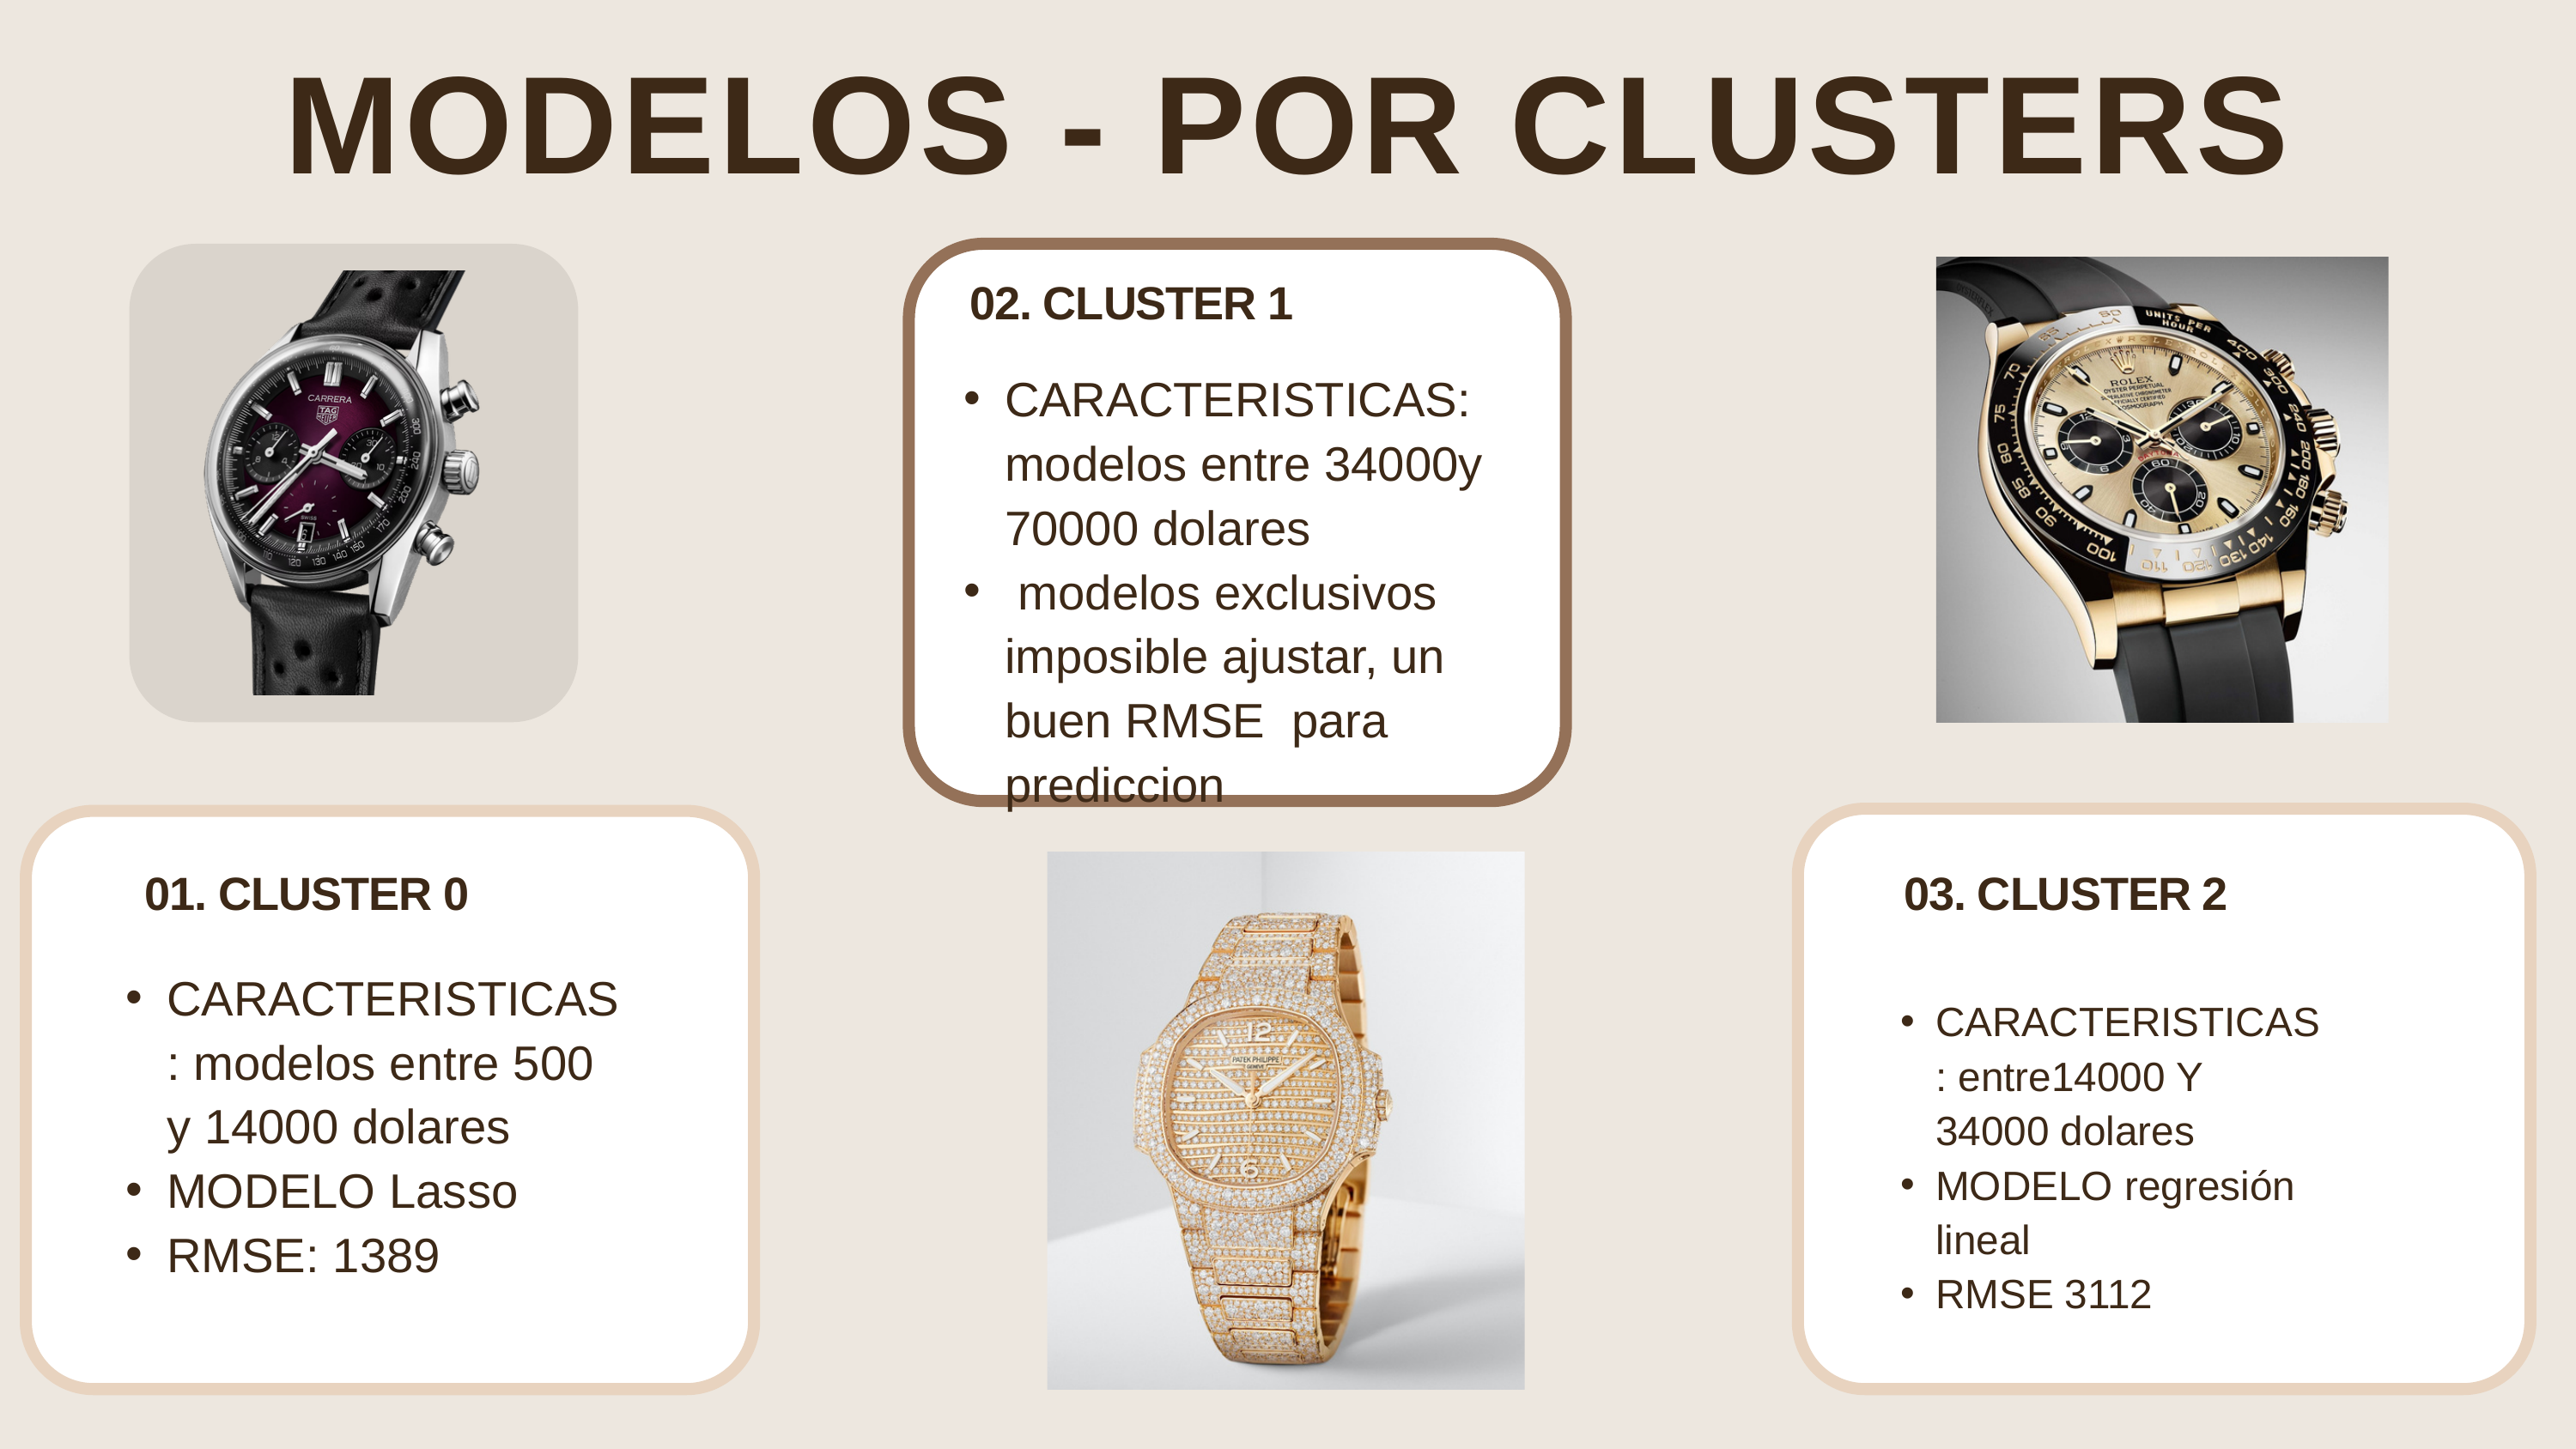

MODELOS - POR CLUSTERS

02. CLUSTER 1

CARACTERISTICAS: modelos entre 34000y 70000 dolares
 modelos exclusivos imposible ajustar, un buen RMSE  para prediccion

01. CLUSTER 0
03. CLUSTER 2
CARACTERISTICAS: modelos entre 500 y 14000 dolares
MODELO Lasso
RMSE: 1389
CARACTERISTICAS: entre14000 Y 34000 dolares
MODELO regresión lineal
RMSE 3112